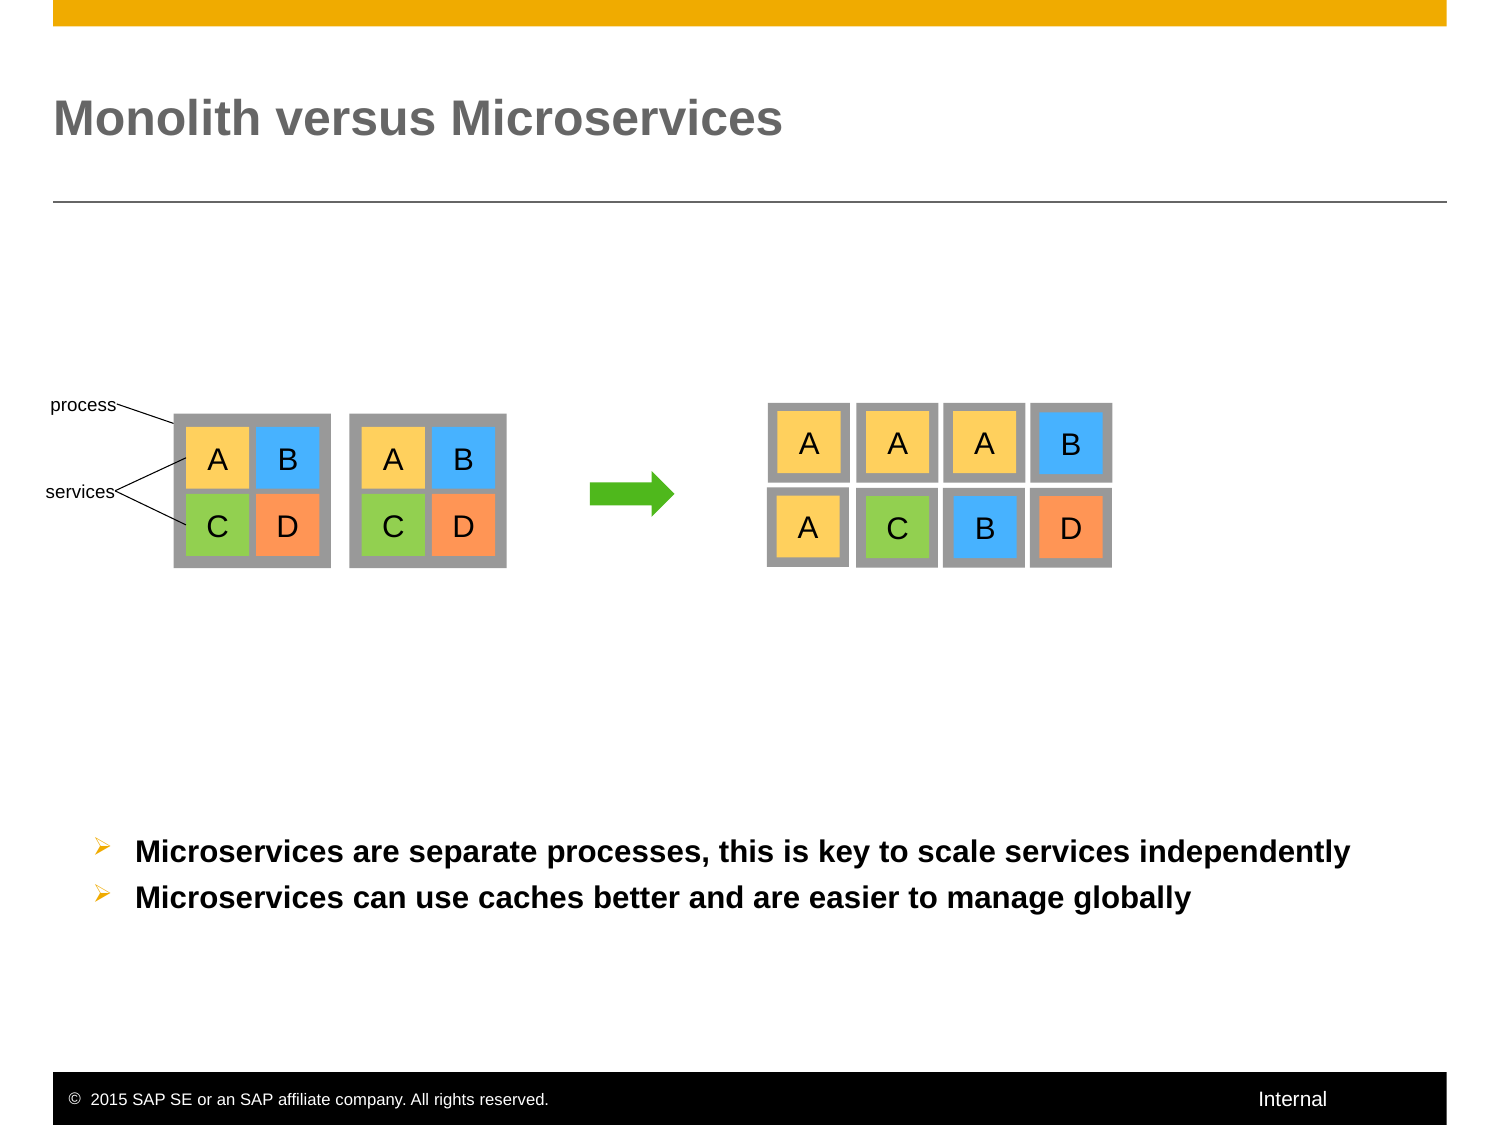

# Monolith versus Microservices
process

A

A

A

B

A
B
C
D

A
B
C
D

services

A

C
B
D
Microservices are separate processes, this is key to scale services independently
Microservices can use caches better and are easier to manage globally